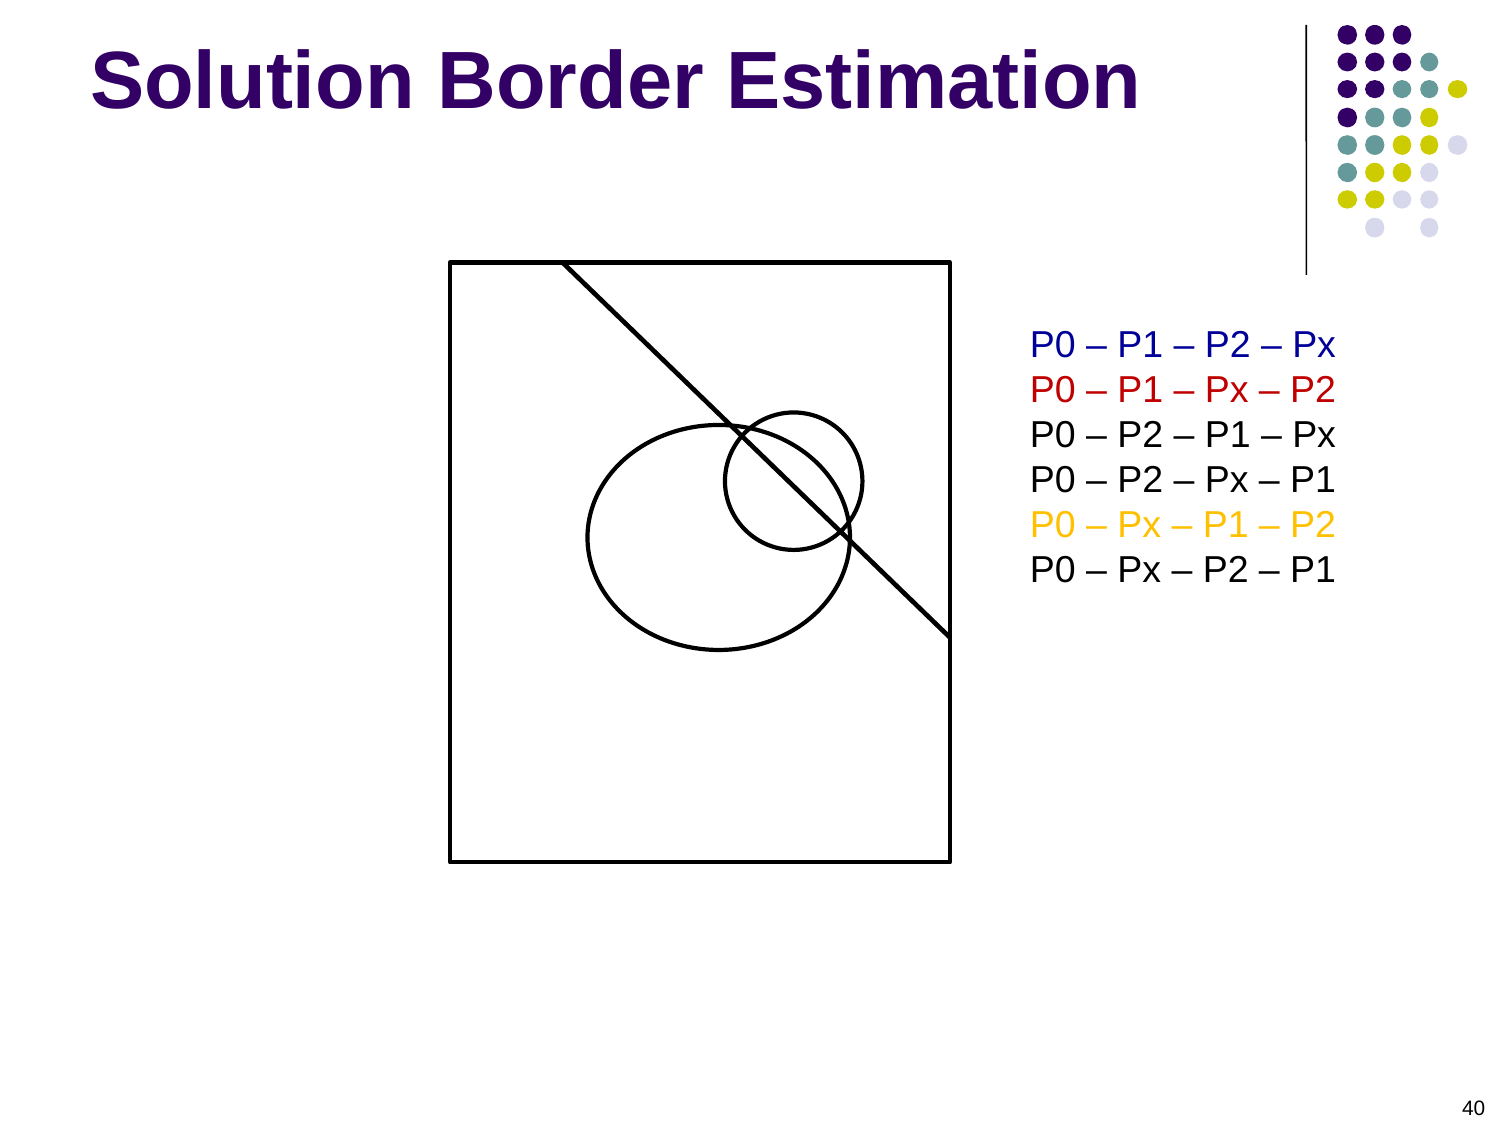

# Solution Border Estimation

P0 – P1 – P2 – Px
P0 – P1 – Px – P2
P0 – P2 – P1 – Px
P0 – P2 – Px – P1
P0 – Px – P1 – P2
P0 – Px – P2 – P1
40